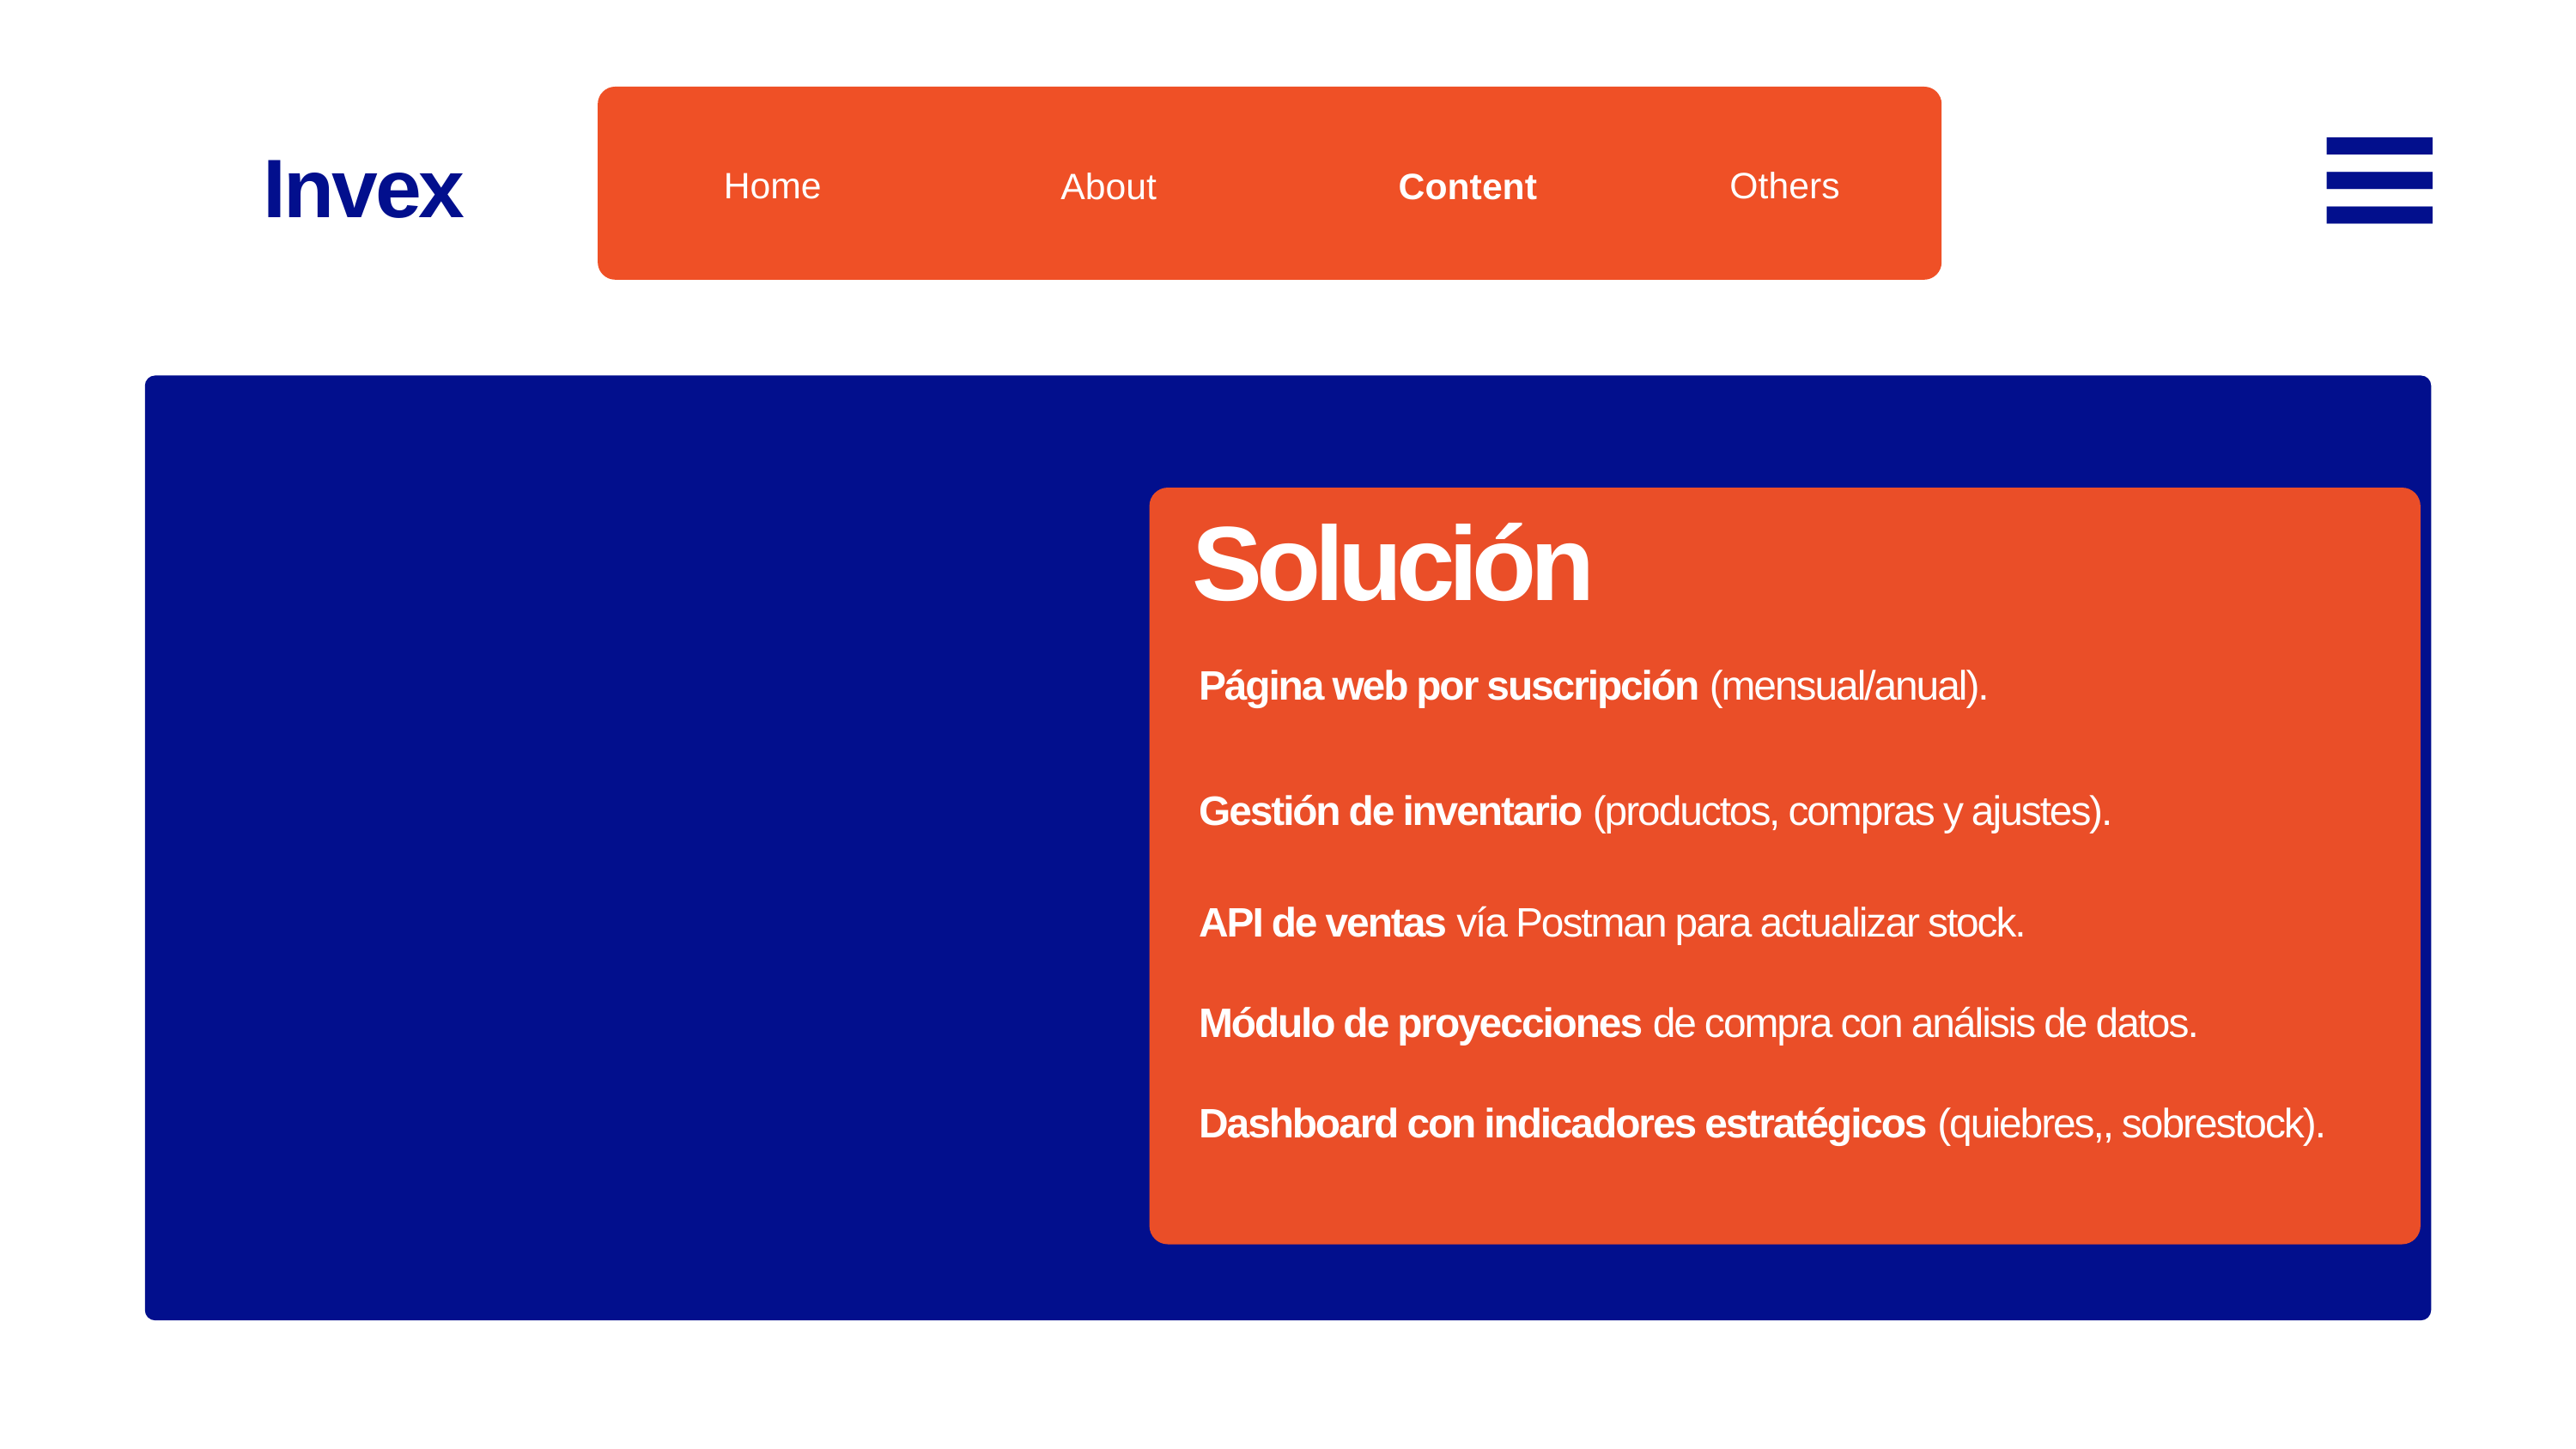

Invex

Home
Others
About
Content

Solución
Página web por suscripción (mensual/anual).

Gestión de inventario (productos, compras y ajustes).
API de ventas vía Postman para actualizar stock.

Módulo de proyecciones de compra con análisis de datos.

Dashboard con indicadores estratégicos (quiebres,, sobrestock).